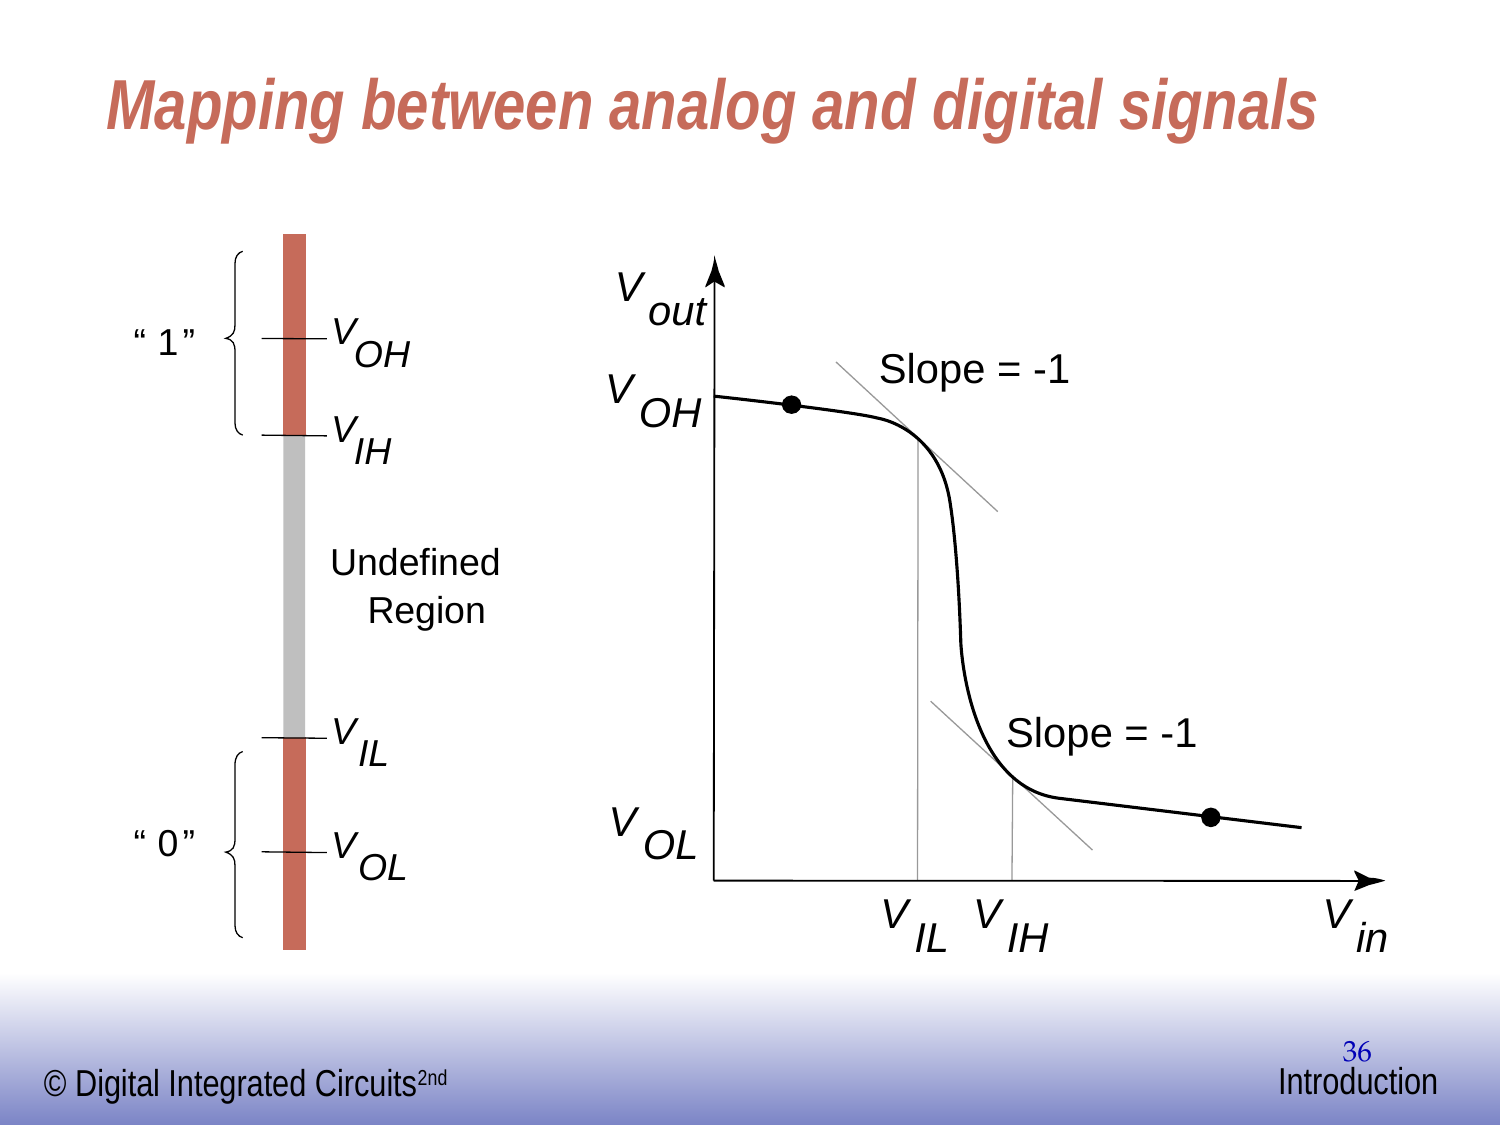

# Mapping between analog and digital signals

V

out
Slope = -1
V

OH

Slope = -1

V

OL

V
V
V
IL
IH
in
V
“
1
”
OH

V
IH

Undefined
Region
V
IL

“
0
”
V
OL

36